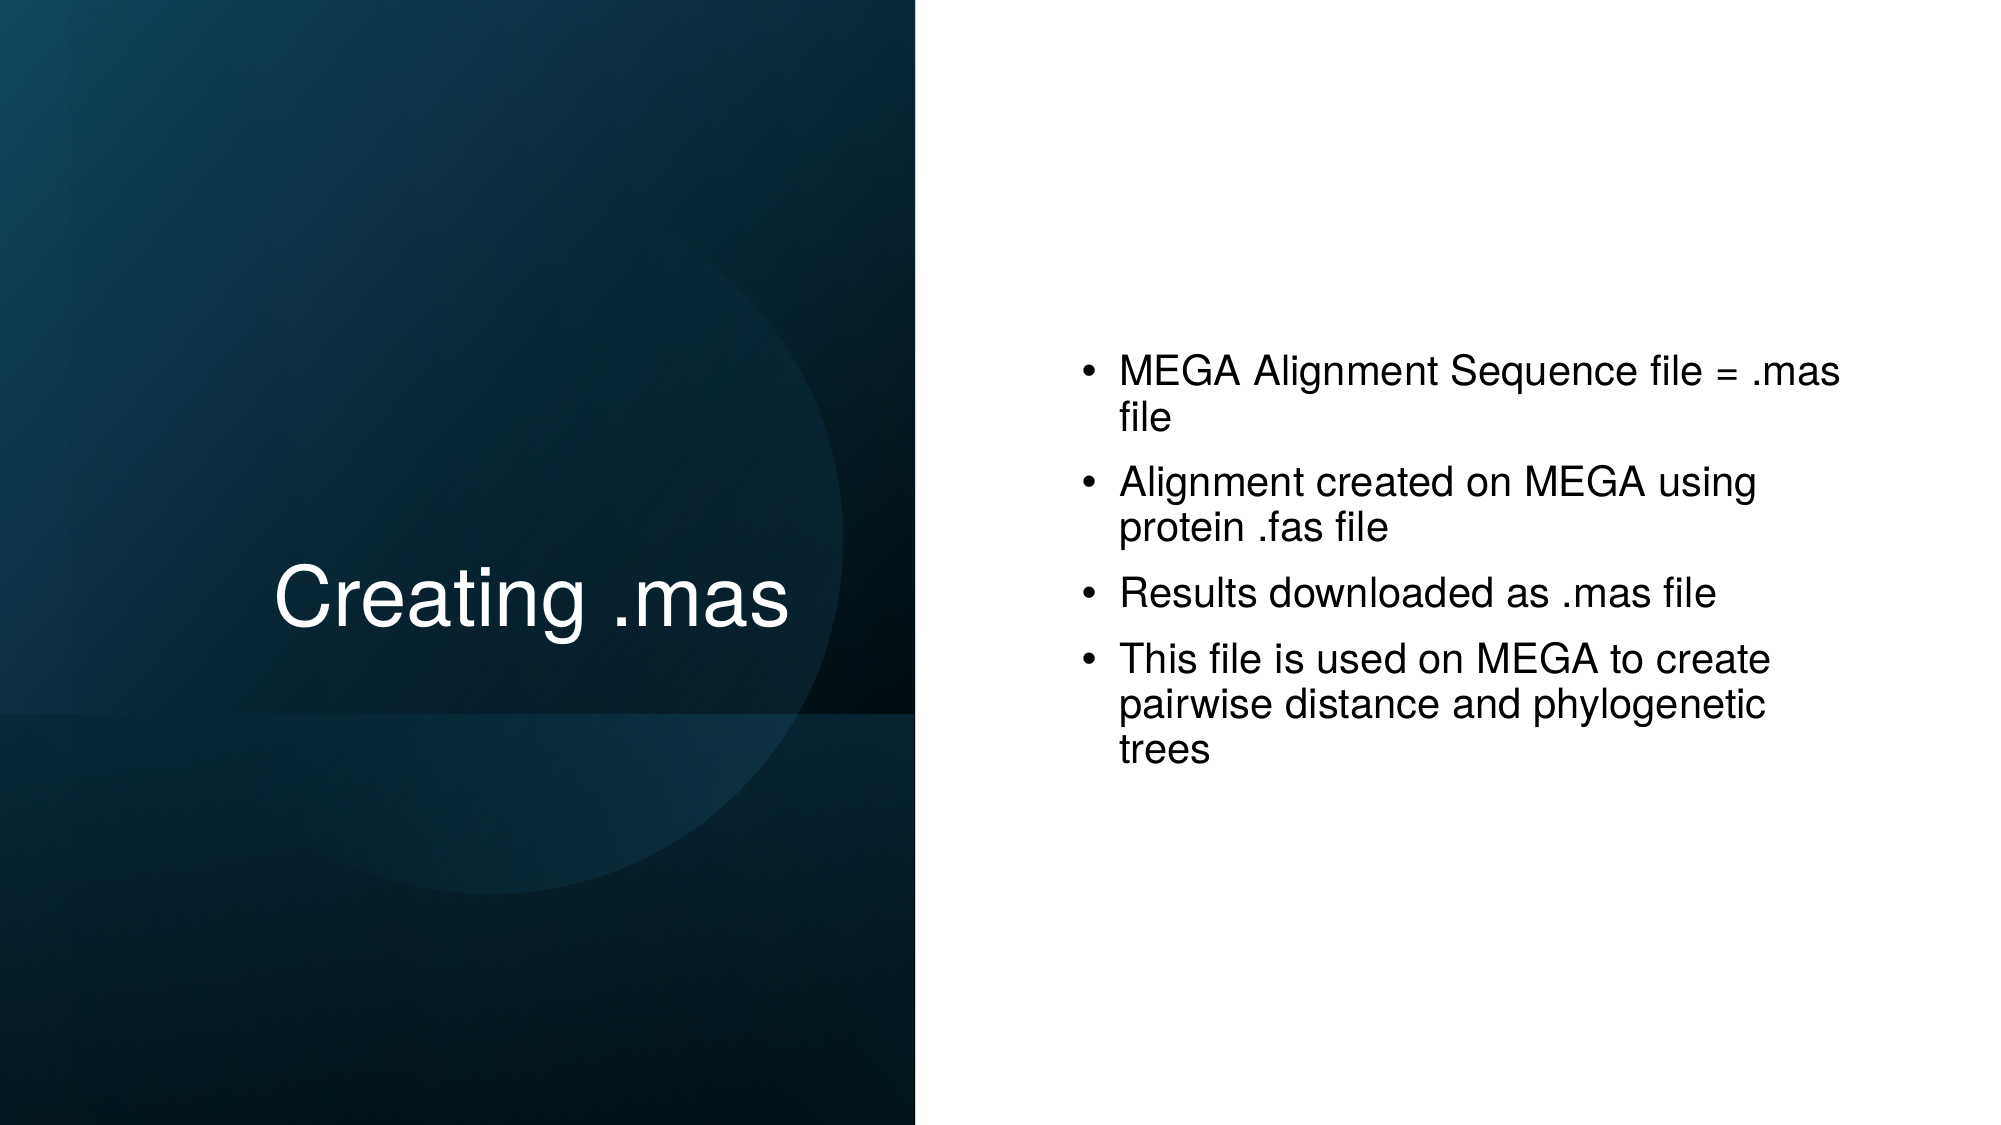

# Creating .mas

MEGA Alignment Sequence file = .mas file
Alignment created on MEGA using protein .fas file
Results downloaded as .mas file
This file is used on MEGA to create pairwise distance and phylogenetic trees